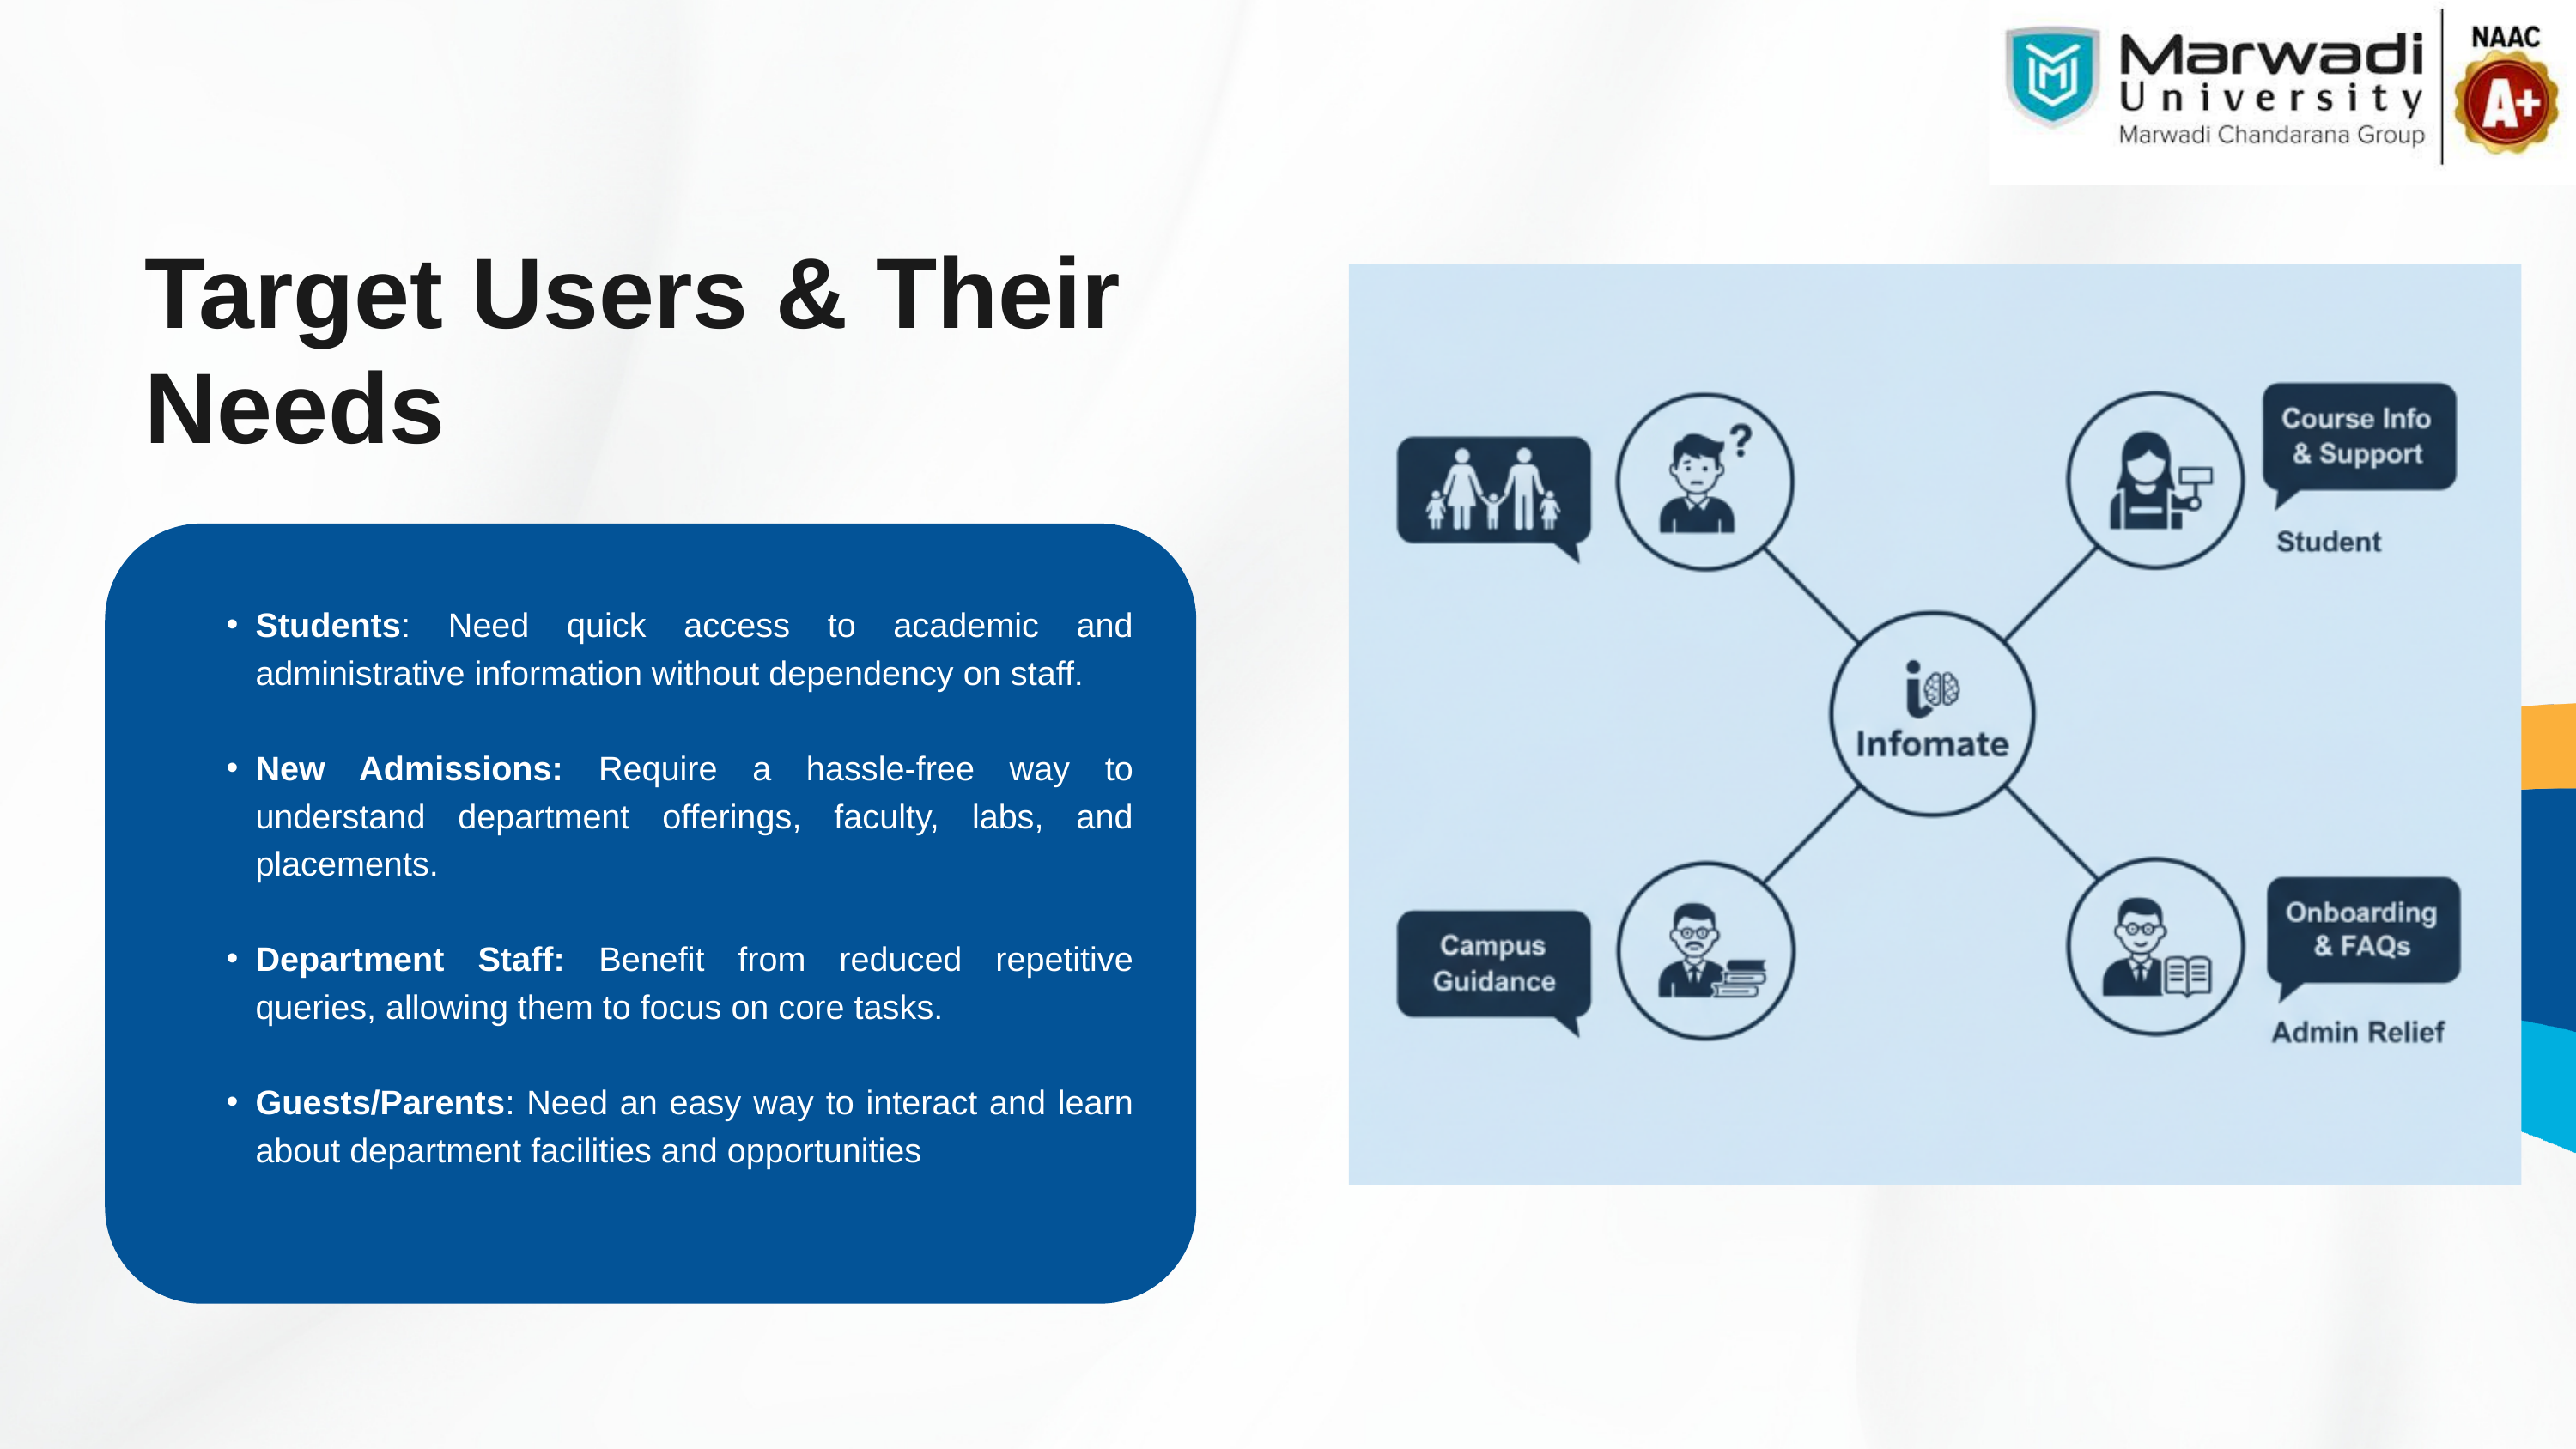

Target Users & Their Needs

Students: Need quick access to academic and administrative information without dependency on staff.

New Admissions: Require a hassle-free way to understand department offerings, faculty, labs, and placements.

Department Staff: Benefit from reduced repetitive queries, allowing them to focus on core tasks.

Guests/Parents: Need an easy way to interact and learn about department facilities and opportunities